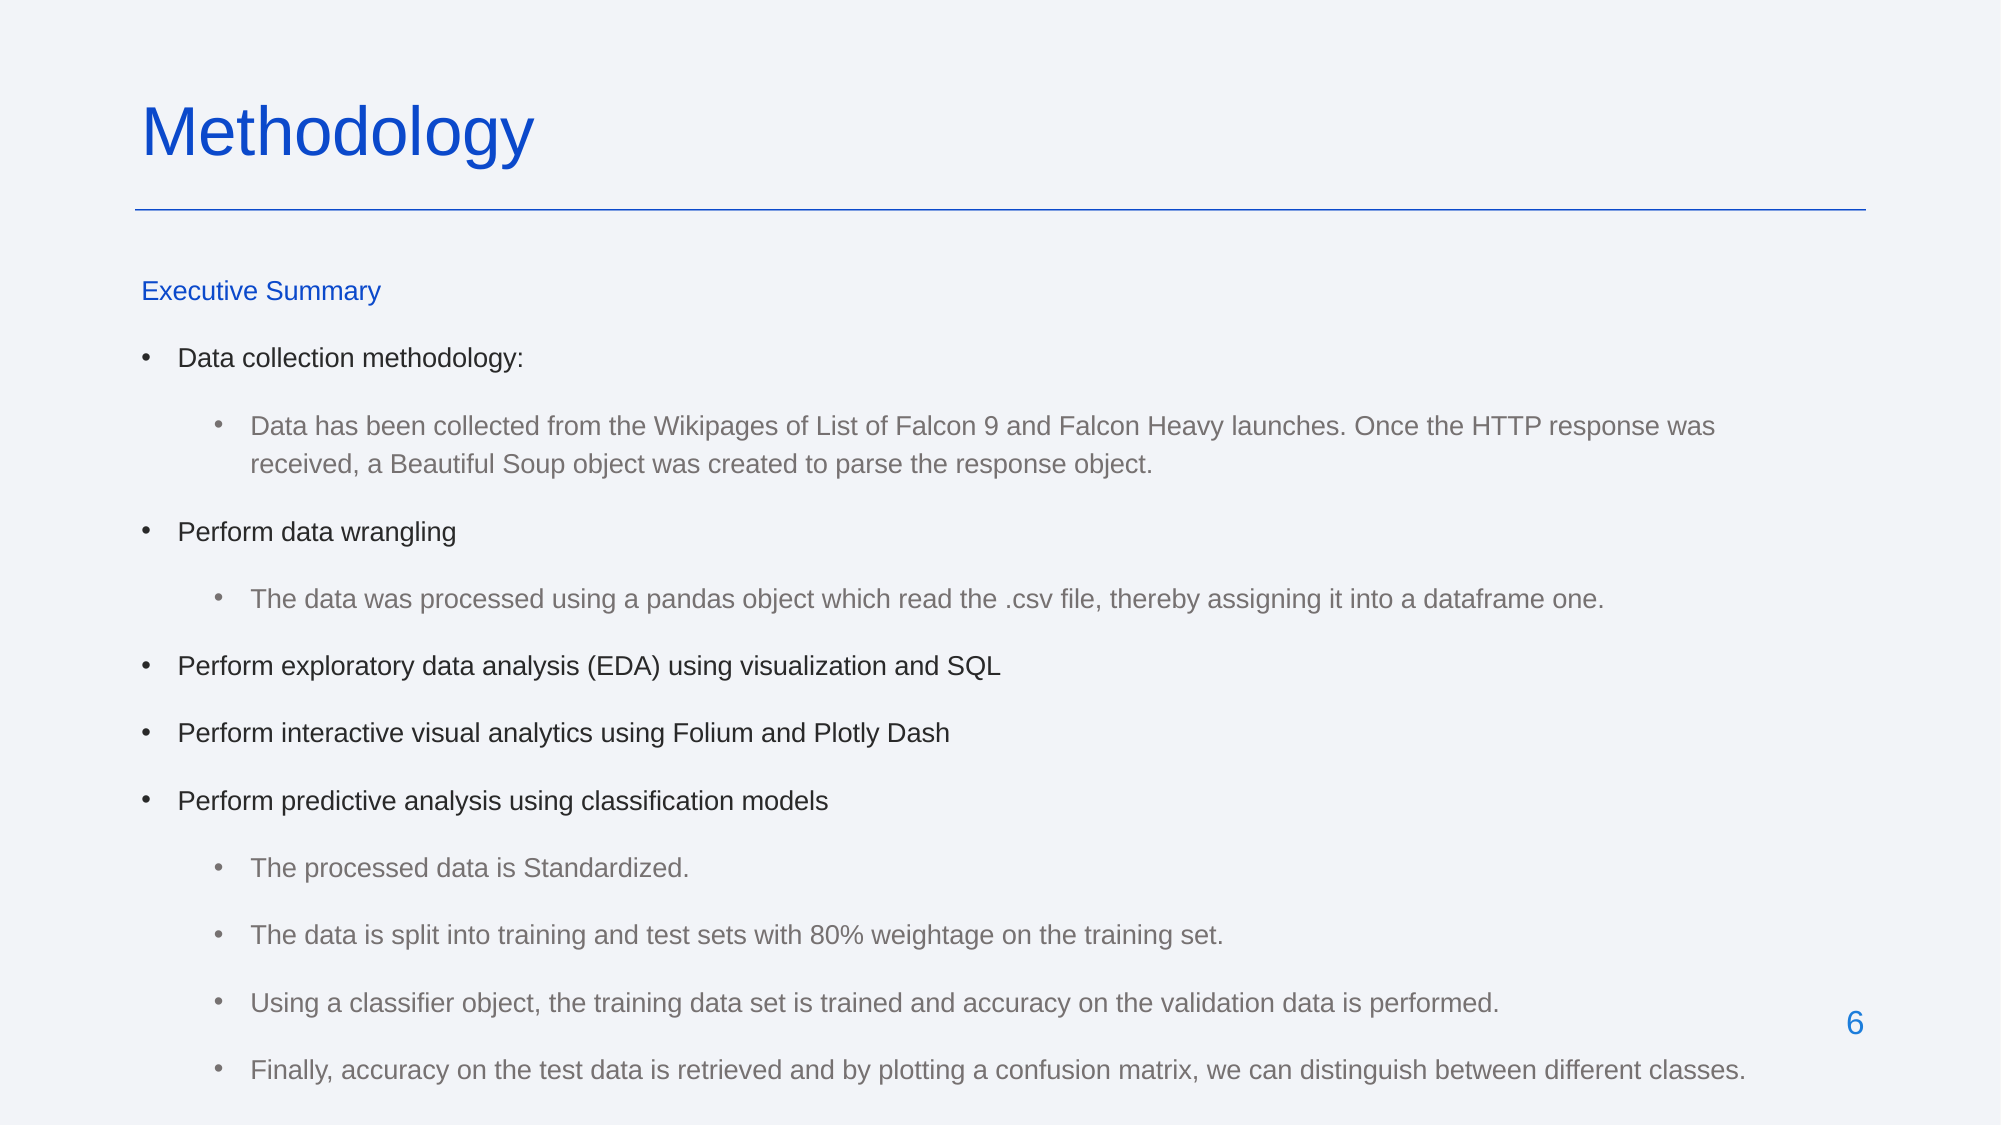

Methodology
Executive Summary
Data collection methodology:
Data has been collected from the Wikipages of List of Falcon 9 and Falcon Heavy launches. Once the HTTP response was received, a Beautiful Soup object was created to parse the response object.
Perform data wrangling
The data was processed using a pandas object which read the .csv file, thereby assigning it into a dataframe one.
Perform exploratory data analysis (EDA) using visualization and SQL
Perform interactive visual analytics using Folium and Plotly Dash
Perform predictive analysis using classification models
The processed data is Standardized.
The data is split into training and test sets with 80% weightage on the training set.
Using a classifier object, the training data set is trained and accuracy on the validation data is performed.
Finally, accuracy on the test data is retrieved and by plotting a confusion matrix, we can distinguish between different classes.

6